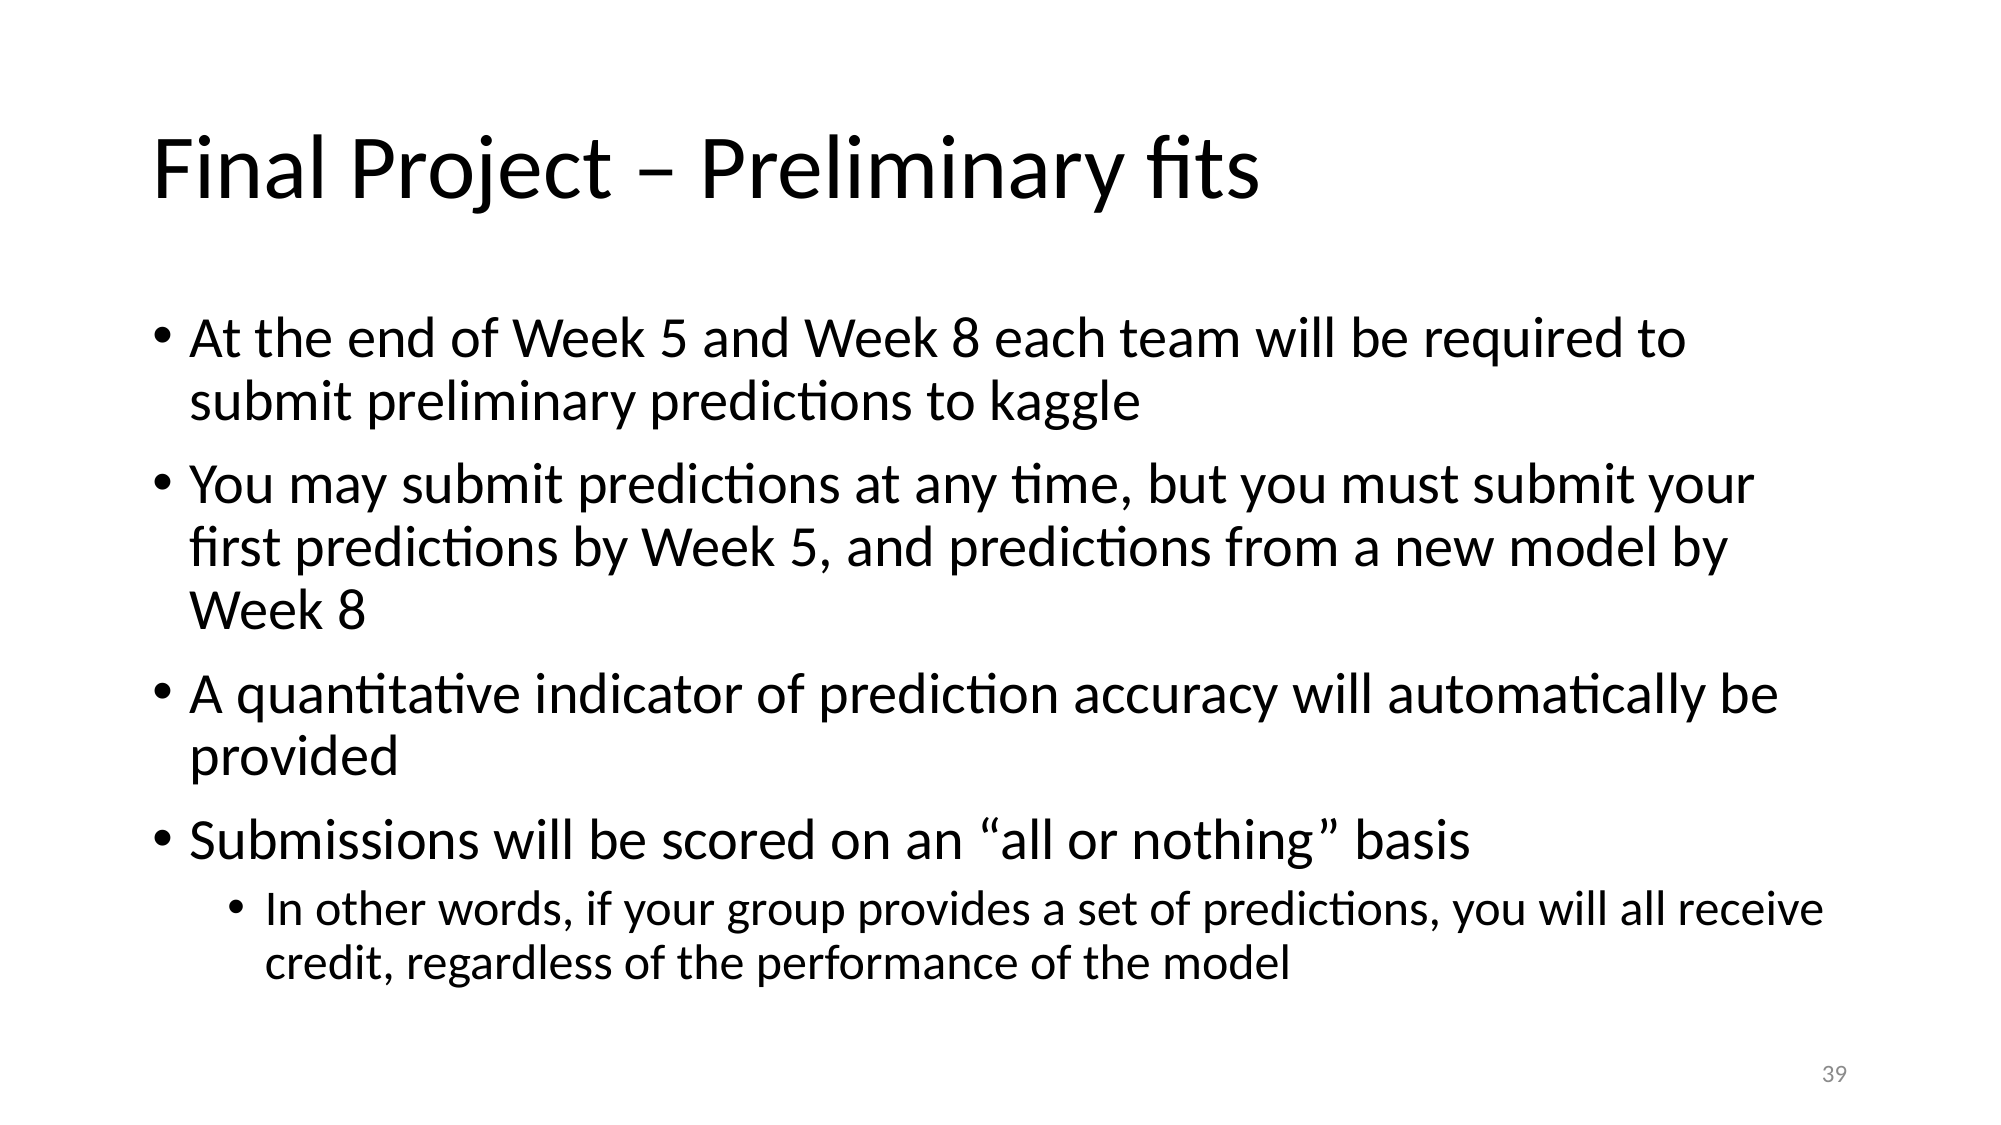

# Final Project – Preliminary fits
At the end of Week 5 and Week 8 each team will be required to submit preliminary predictions to kaggle
You may submit predictions at any time, but you must submit your first predictions by Week 5, and predictions from a new model by Week 8
A quantitative indicator of prediction accuracy will automatically be provided
Submissions will be scored on an “all or nothing” basis
In other words, if your group provides a set of predictions, you will all receive credit, regardless of the performance of the model
39